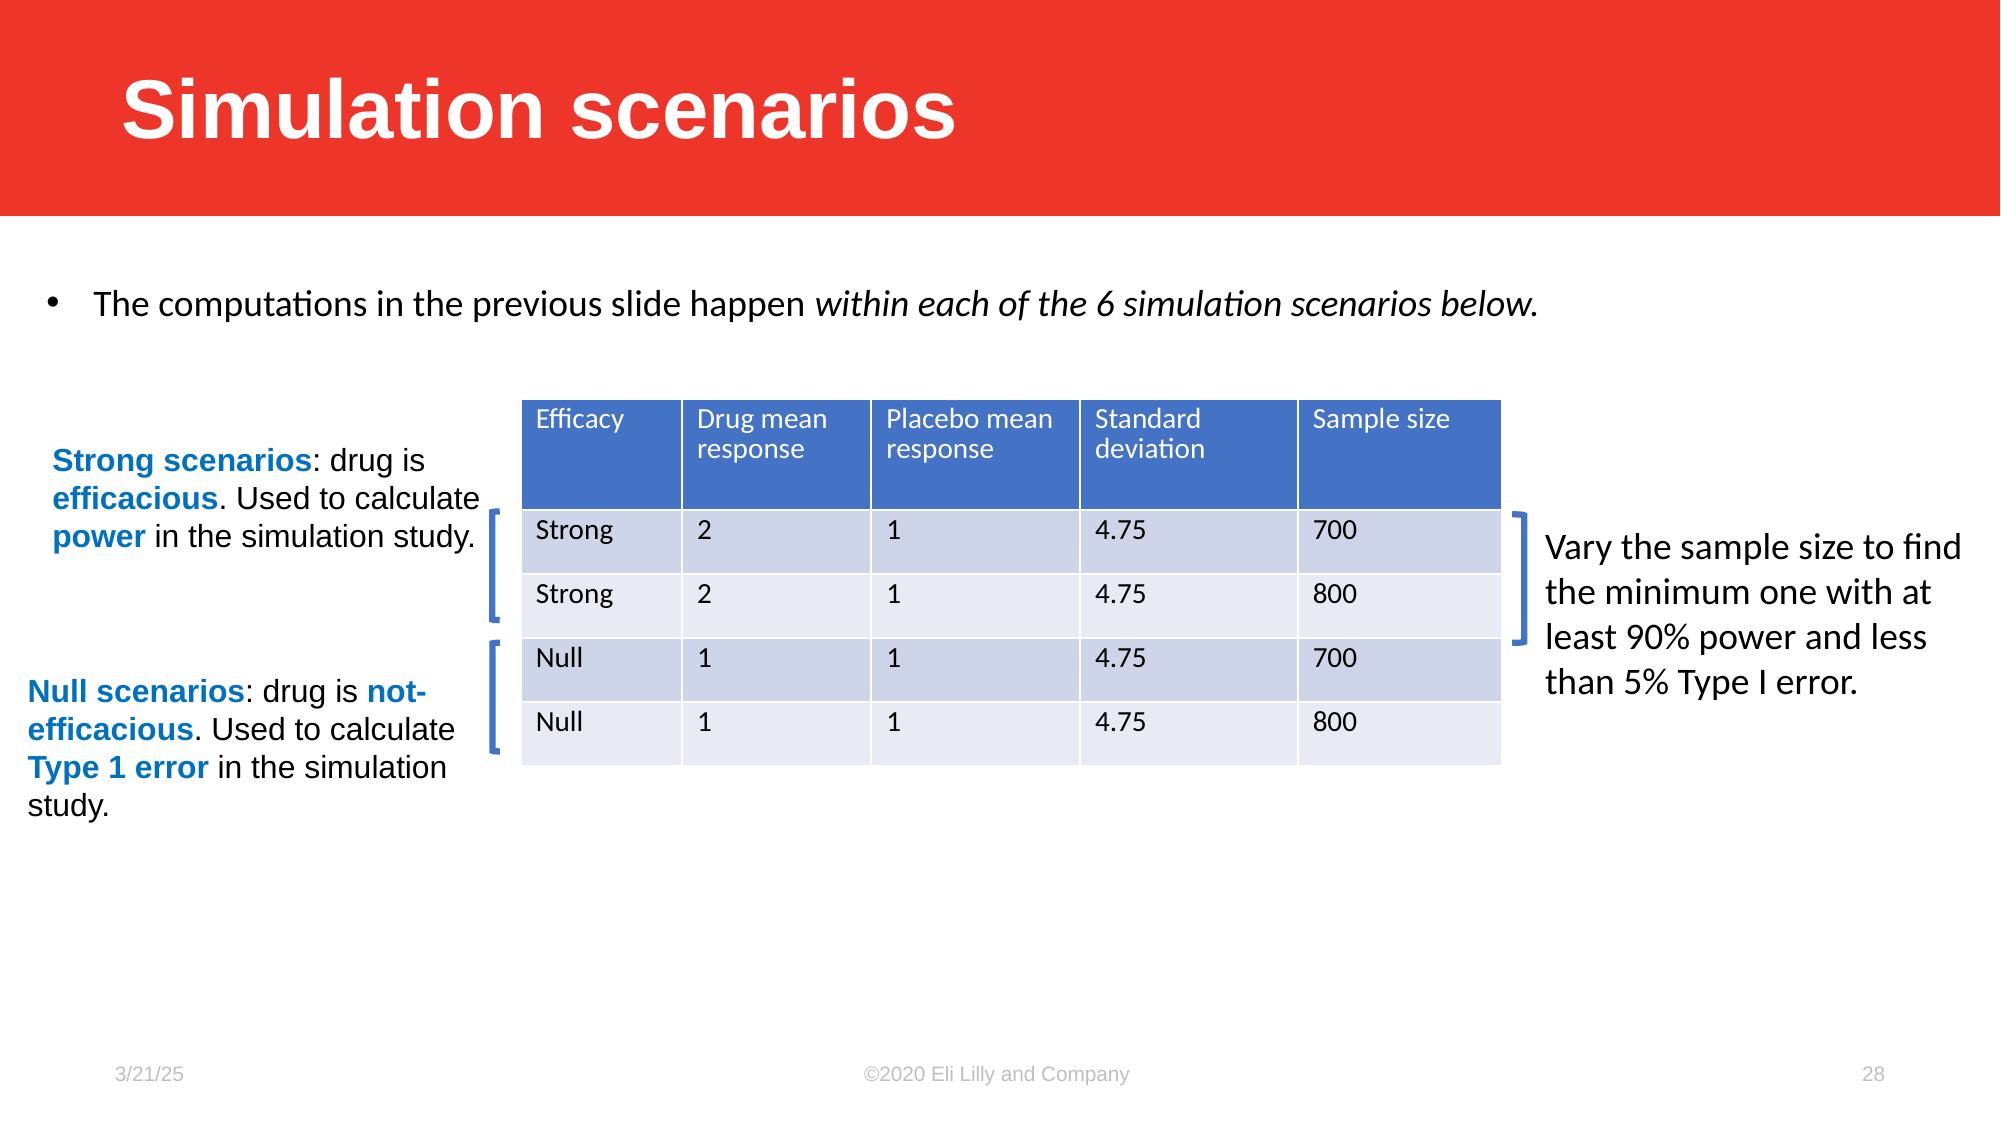

# Simulation scenarios
The computations in the previous slide happen within each of the 6 simulation scenarios below.
| Efficacy | Drug mean response | Placebo mean response | Standard deviation | Sample size |
| --- | --- | --- | --- | --- |
| Strong | 2 | 1 | 4.75 | 700 |
| Strong | 2 | 1 | 4.75 | 800 |
| Null | 1 | 1 | 4.75 | 700 |
| Null | 1 | 1 | 4.75 | 800 |
Strong scenarios: drug is efficacious. Used to calculate power in the simulation study.

Vary the sample size to find the minimum one with at least 90% power and less than 5% Type I error.

Null scenarios: drug is not-efficacious. Used to calculate Type 1 error in the simulation study.
3/21/25
©2020 Eli Lilly and Company
28